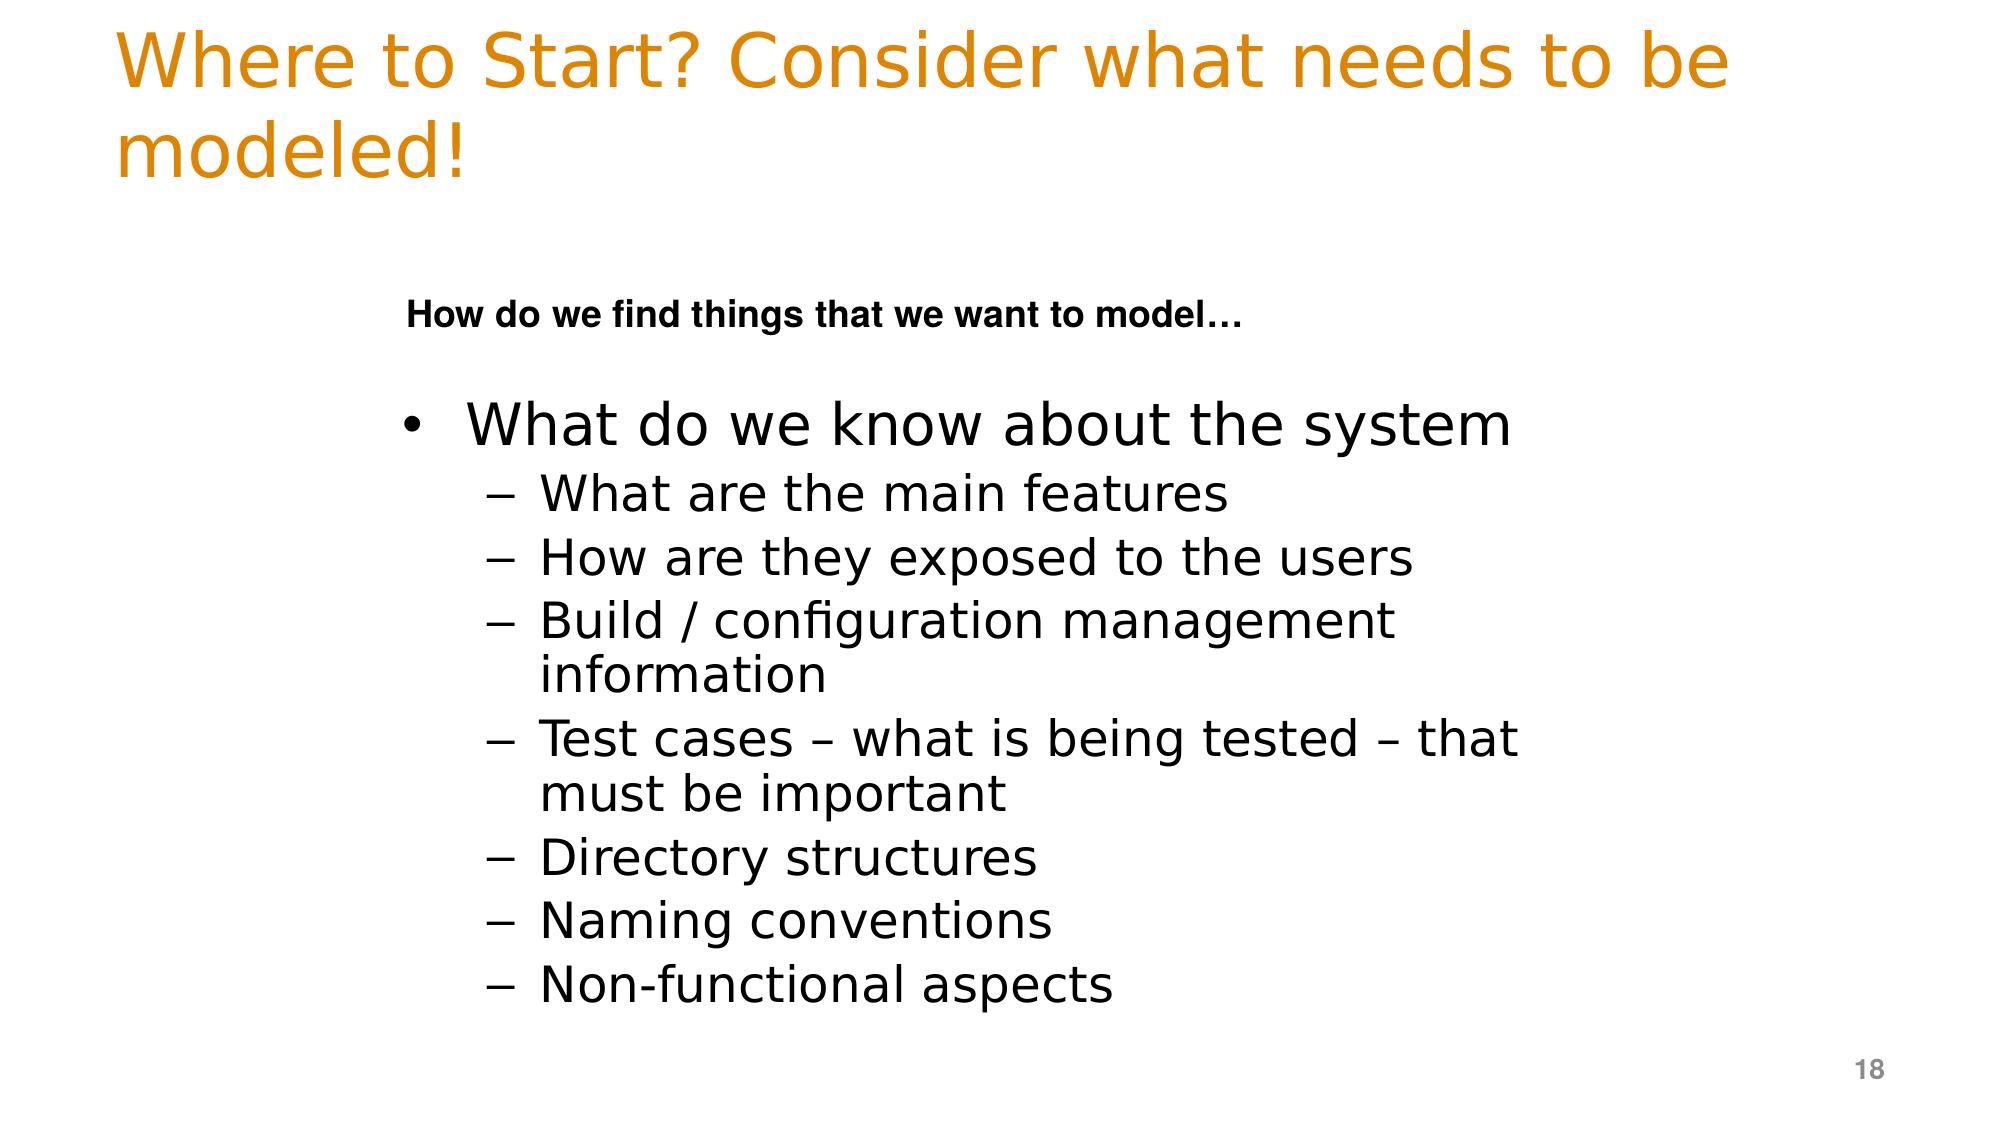

# Where to Start? Consider what needs to be modeled!
How do we find things that we want to model…
What do we know about the system
What are the main features
How are they exposed to the users
Build / configuration management information
Test cases – what is being tested – that must be important
Directory structures
Naming conventions
Non-functional aspects
18